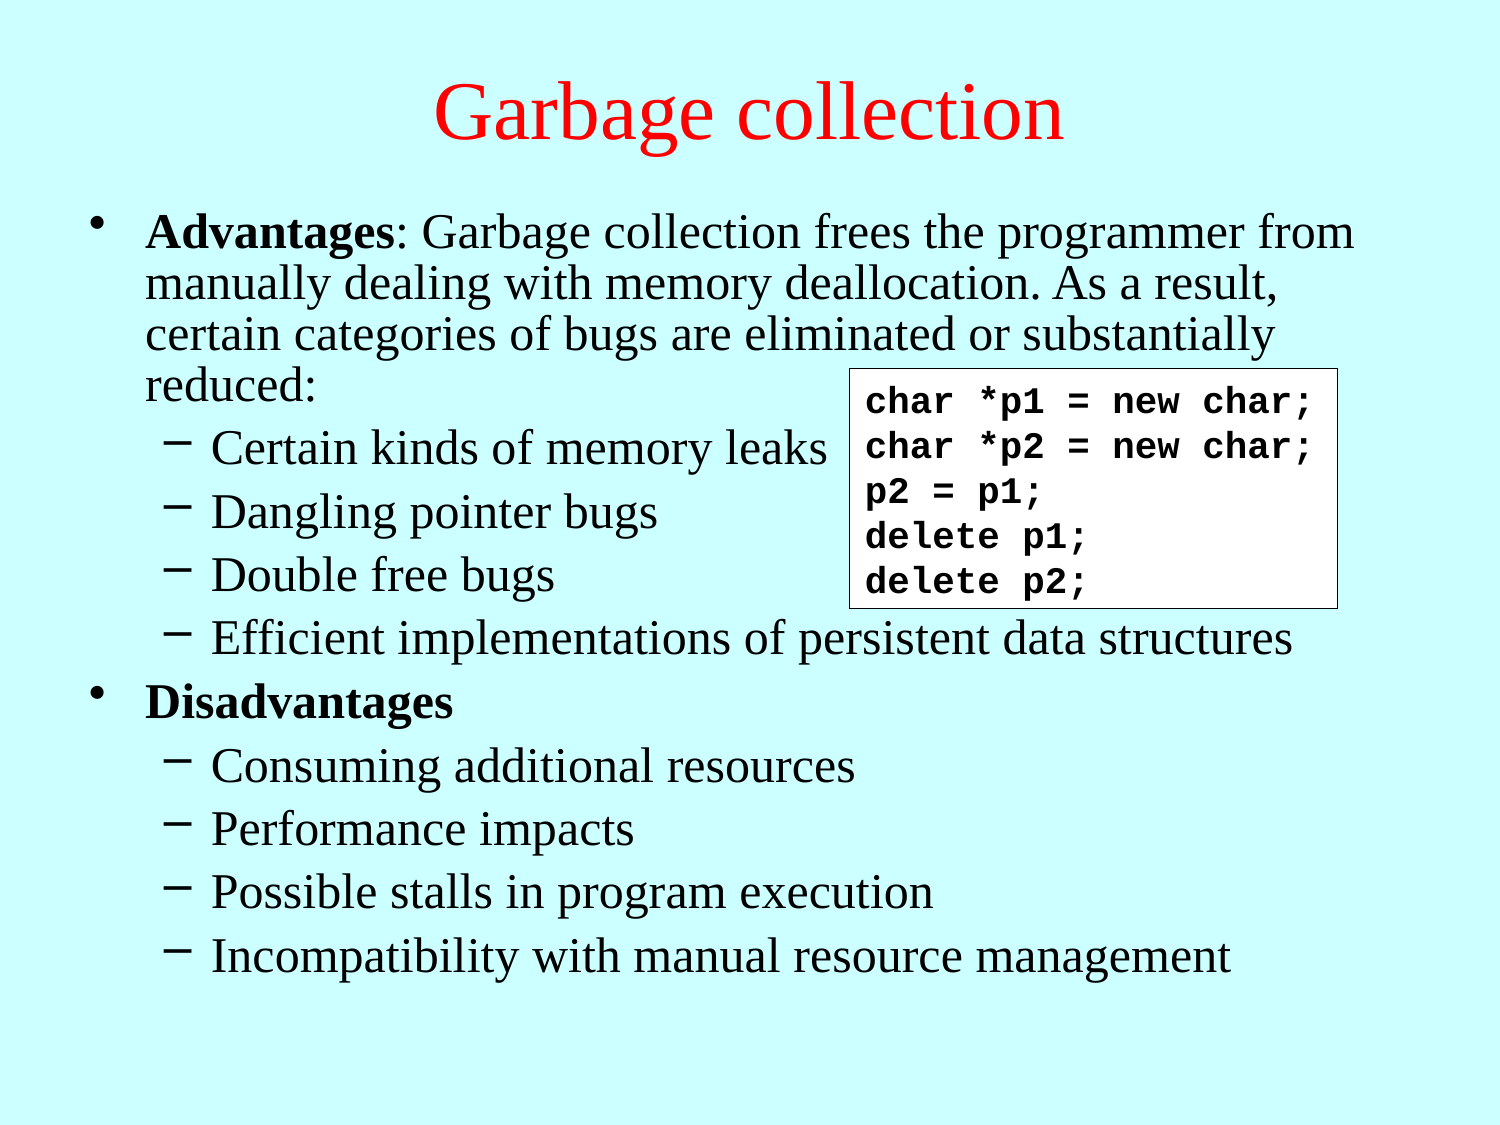

# Garbage collection
Advantages: Garbage collection frees the programmer from manually dealing with memory deallocation. As a result, certain categories of bugs are eliminated or substantially reduced:
Certain kinds of memory leaks
Dangling pointer bugs
Double free bugs
Efficient implementations of persistent data structures
Disadvantages
Consuming additional resources
Performance impacts
Possible stalls in program execution
Incompatibility with manual resource management
char *p1 = new char;
char *p2 = new char;
p2 = p1;
delete p1;
delete p2;